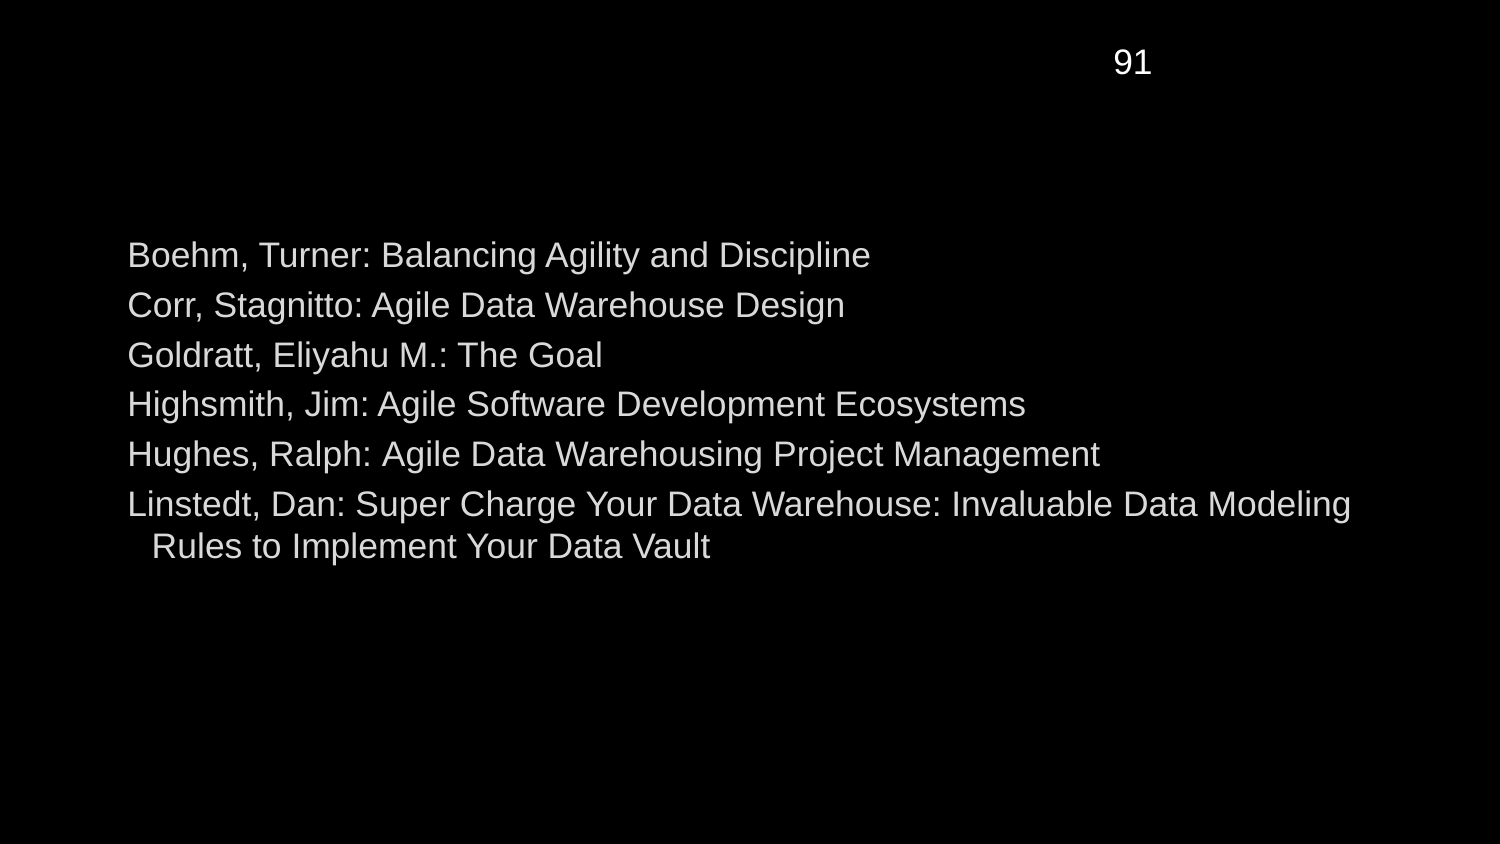

91

# Ressourcen
Boehm, Turner: Balancing Agility and Discipline
Corr, Stagnitto: Agile Data Warehouse Design
Goldratt, Eliyahu M.: The Goal
Highsmith, Jim: Agile Software Development Ecosystems
Hughes, Ralph: Agile Data Warehousing Project Management
Linstedt, Dan: Super Charge Your Data Warehouse: Invaluable Data Modeling Rules to Implement Your Data Vault